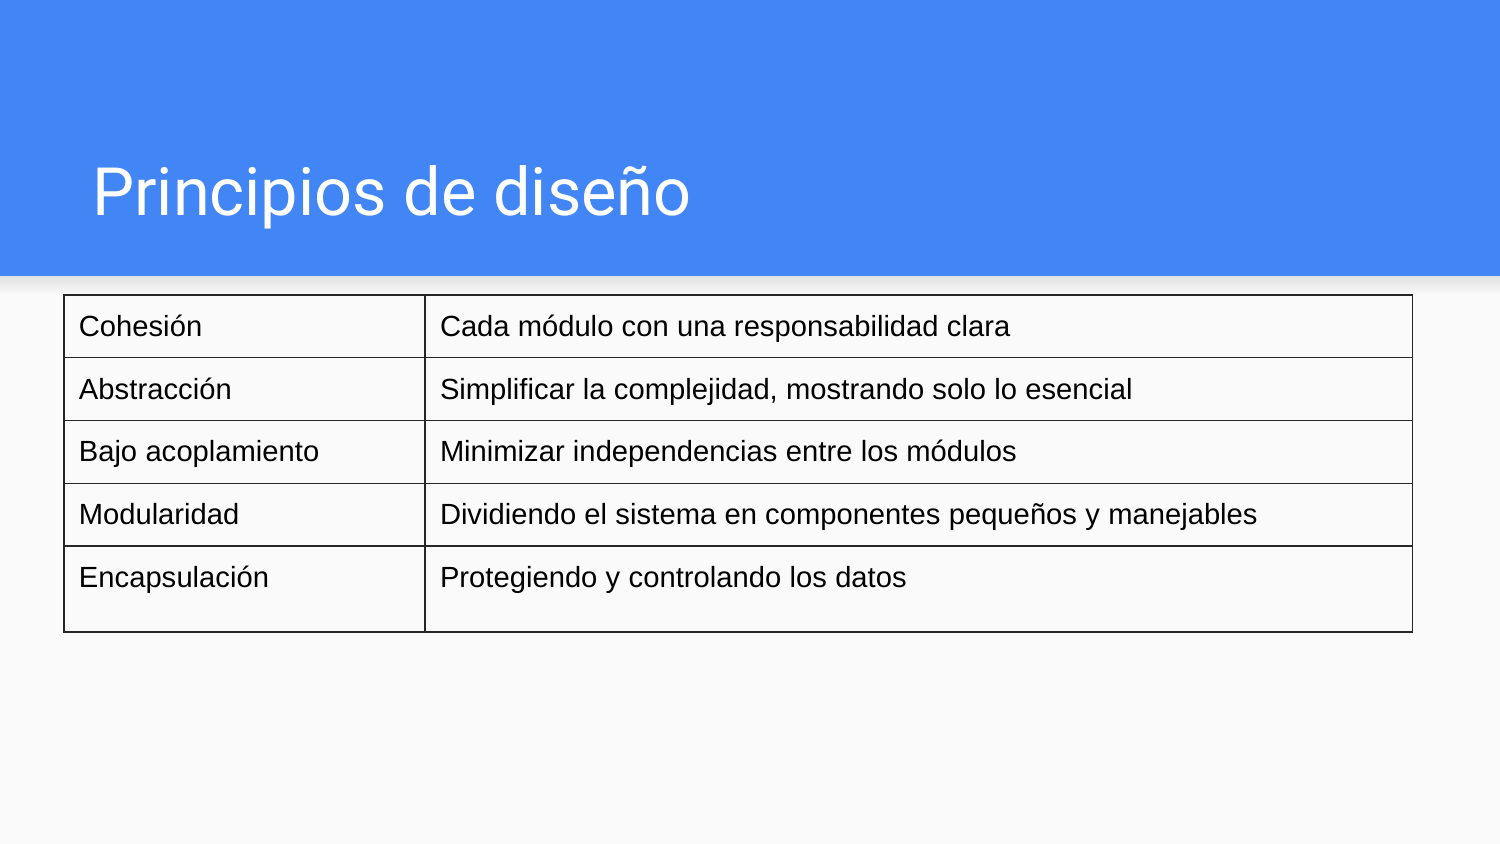

# Principios de diseño
| Cohesión | Cada módulo con una responsabilidad clara |
| --- | --- |
| Abstracción | Simplificar la complejidad, mostrando solo lo esencial |
| Bajo acoplamiento | Minimizar independencias entre los módulos |
| Modularidad | Dividiendo el sistema en componentes pequeños y manejables |
| Encapsulación | Protegiendo y controlando los datos |